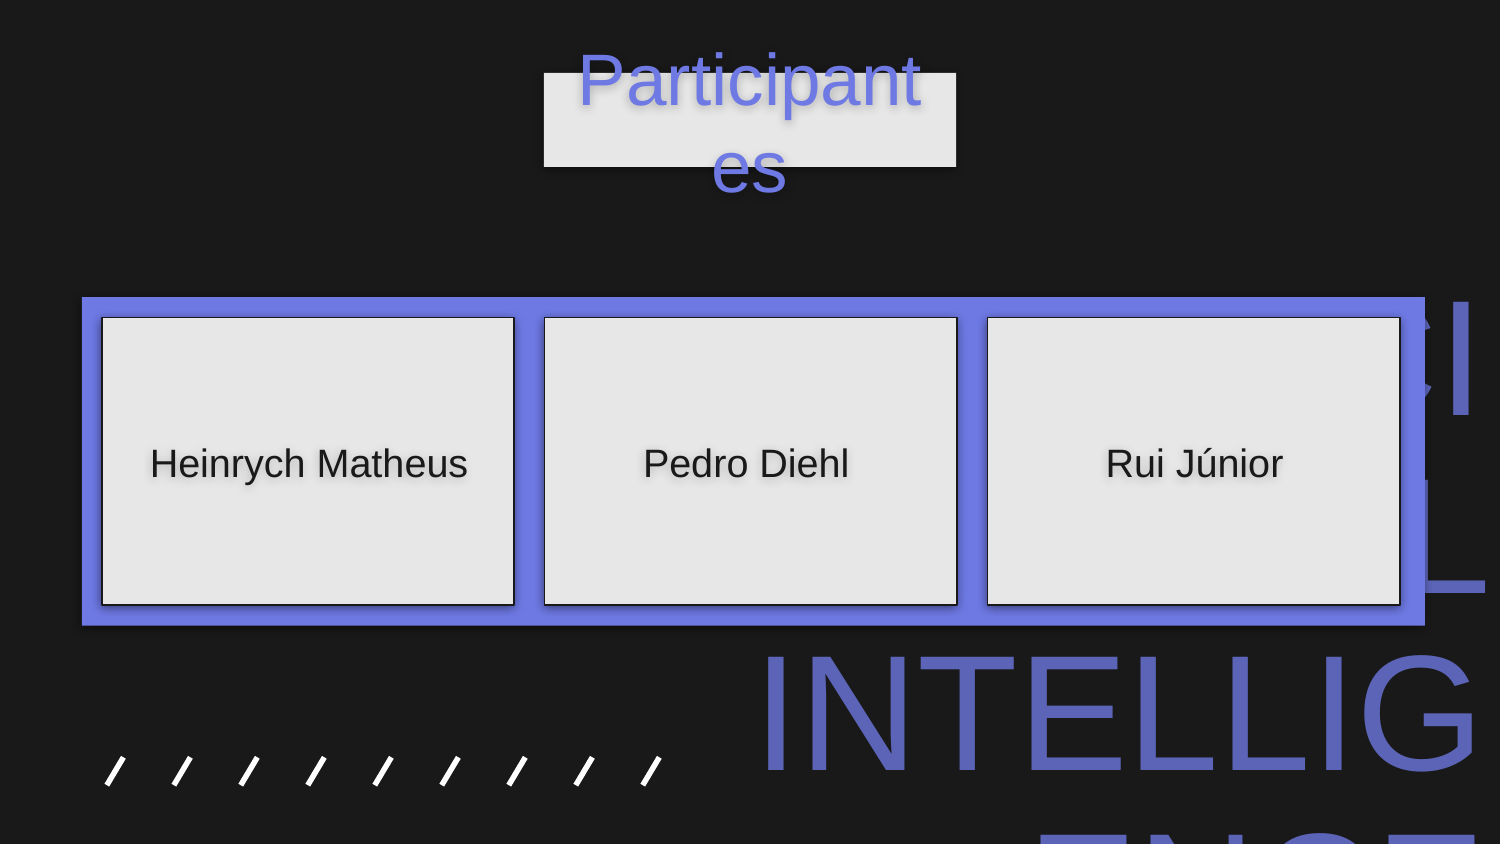

# Participantes

Heinrych Matheus
Pedro Diehl
Rui Júnior